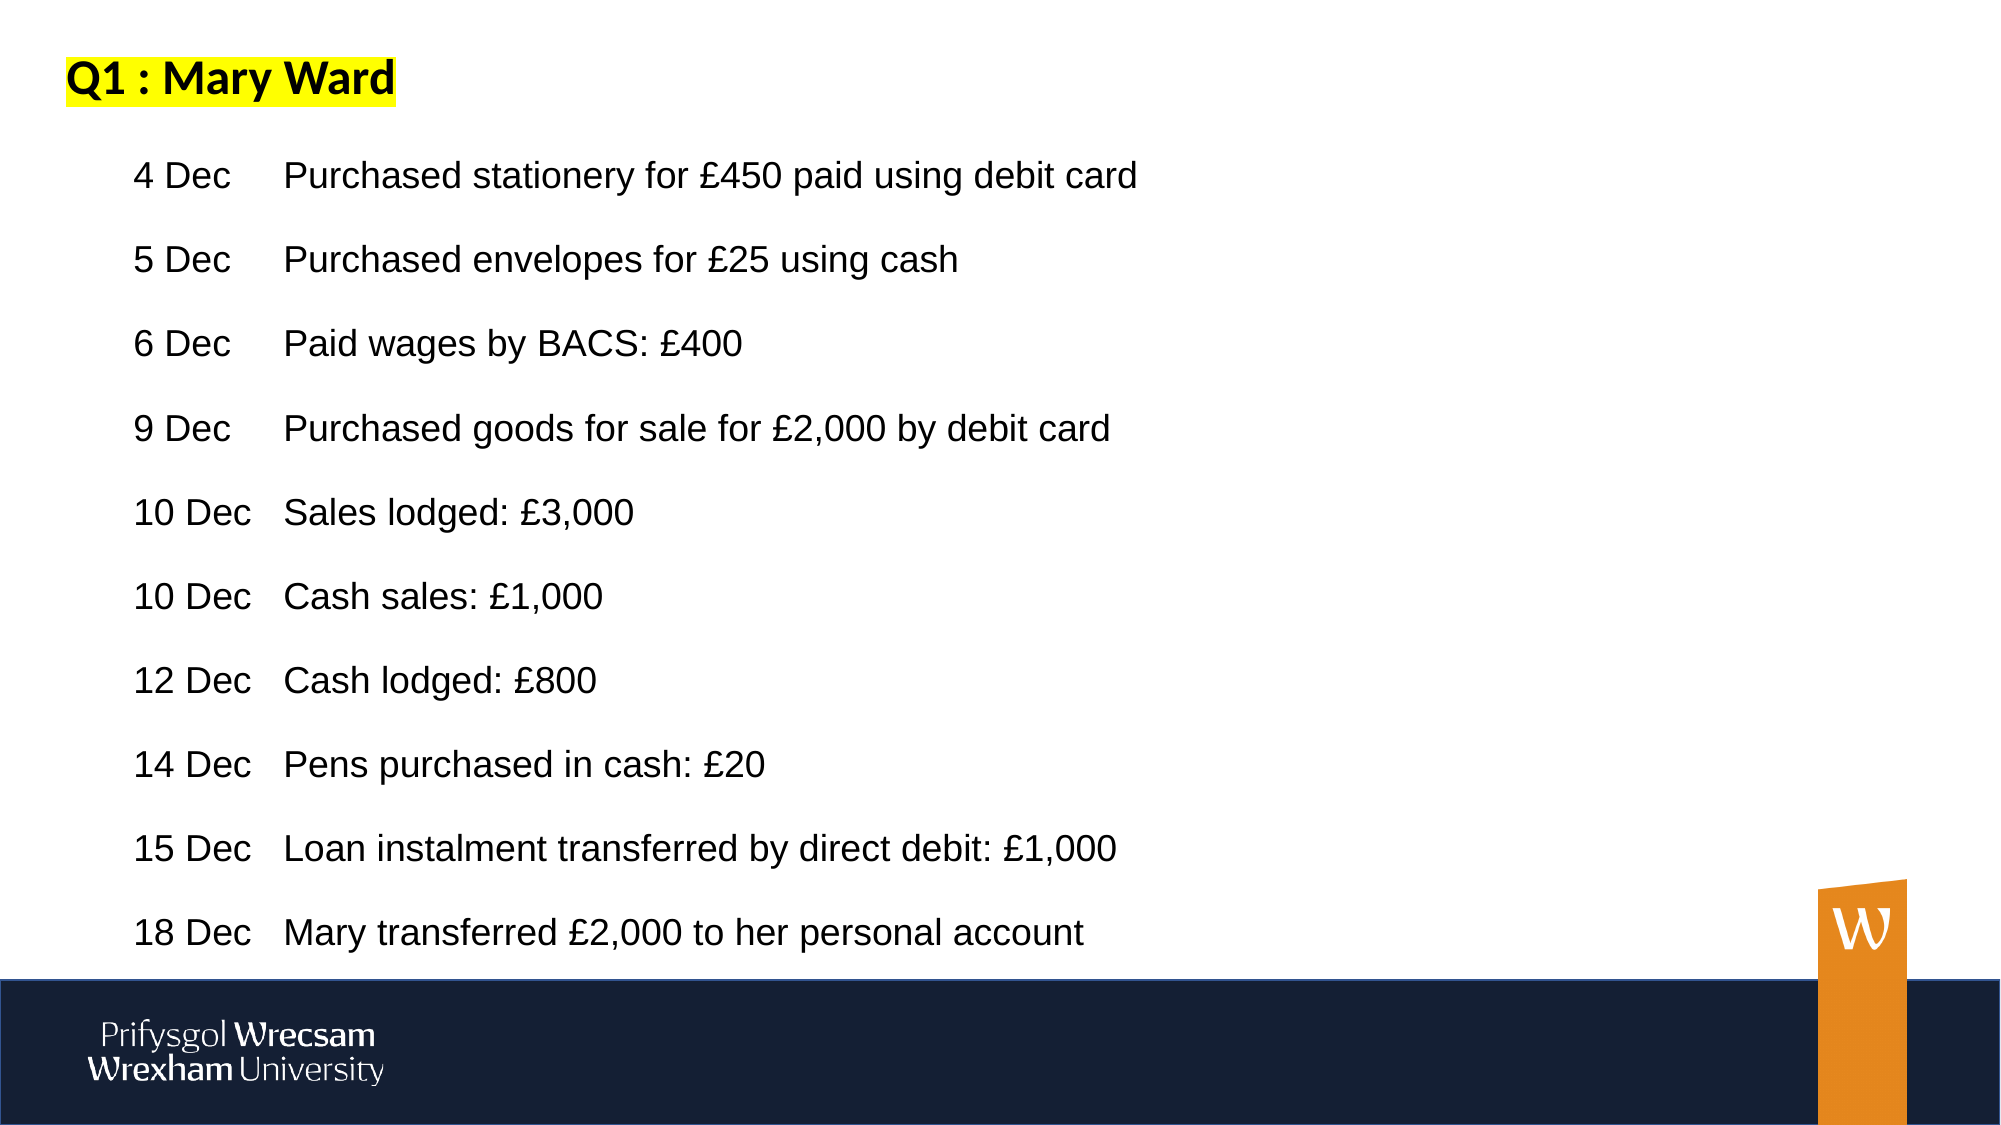

Q1 : Mary Ward

4 Dec	Purchased stationery for £450 paid using debit card
5 Dec	Purchased envelopes for £25 using cash
6 Dec	Paid wages by BACS: £400
9 Dec	Purchased goods for sale for £2,000 by debit card
10 Dec	Sales lodged: £3,000
10 Dec	Cash sales: £1,000
12 Dec	Cash lodged: £800
14 Dec	Pens purchased in cash: £20
15 Dec	Loan instalment transferred by direct debit: £1,000
18 Dec	Mary transferred £2,000 to her personal account